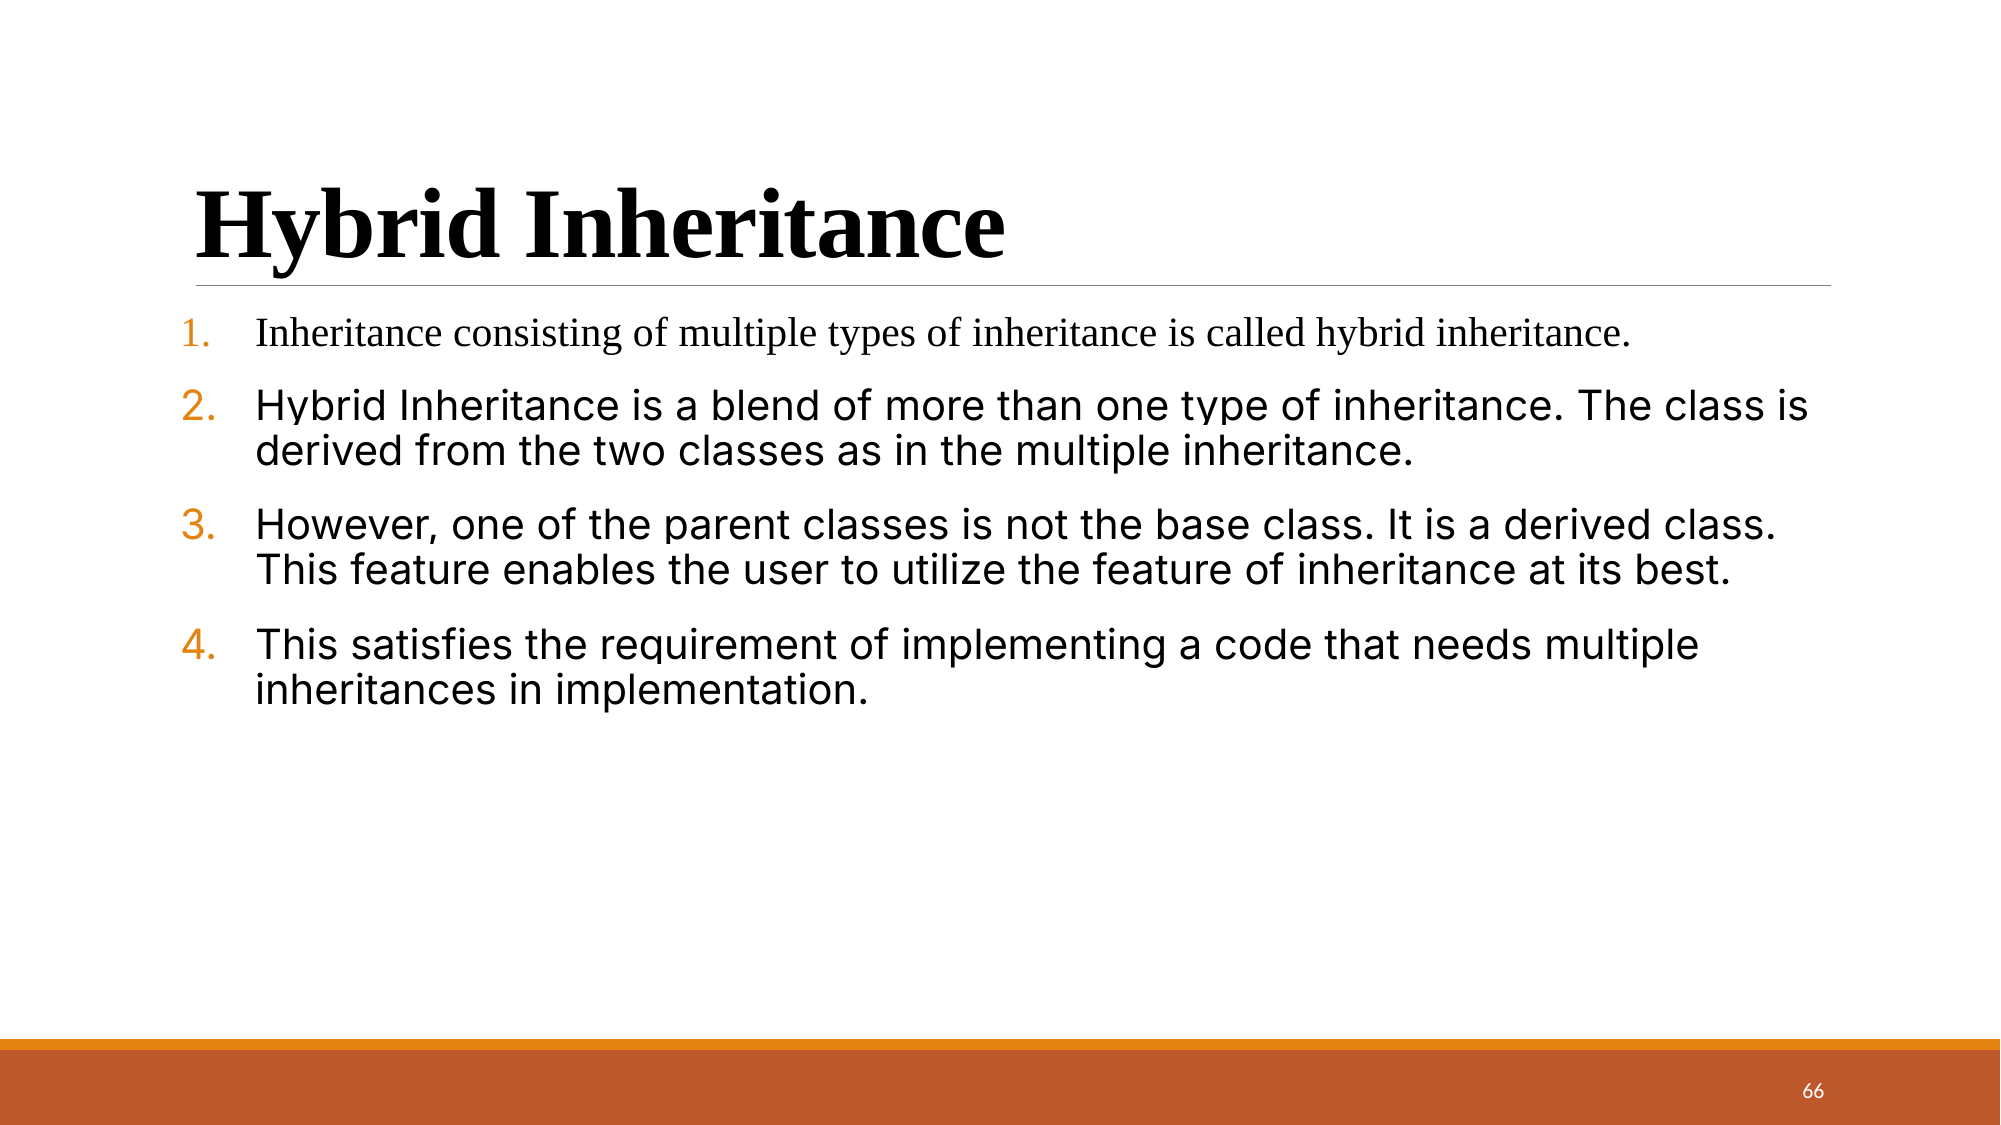

# Hybrid Inheritance
Inheritance consisting of multiple types of inheritance is called hybrid inheritance.
Hybrid Inheritance is a blend of more than one type of inheritance. The class is derived from the two classes as in the multiple inheritance.
However, one of the parent classes is not the base class. It is a derived class. This feature enables the user to utilize the feature of inheritance at its best.
This satisfies the requirement of implementing a code that needs multiple inheritances in implementation.

66